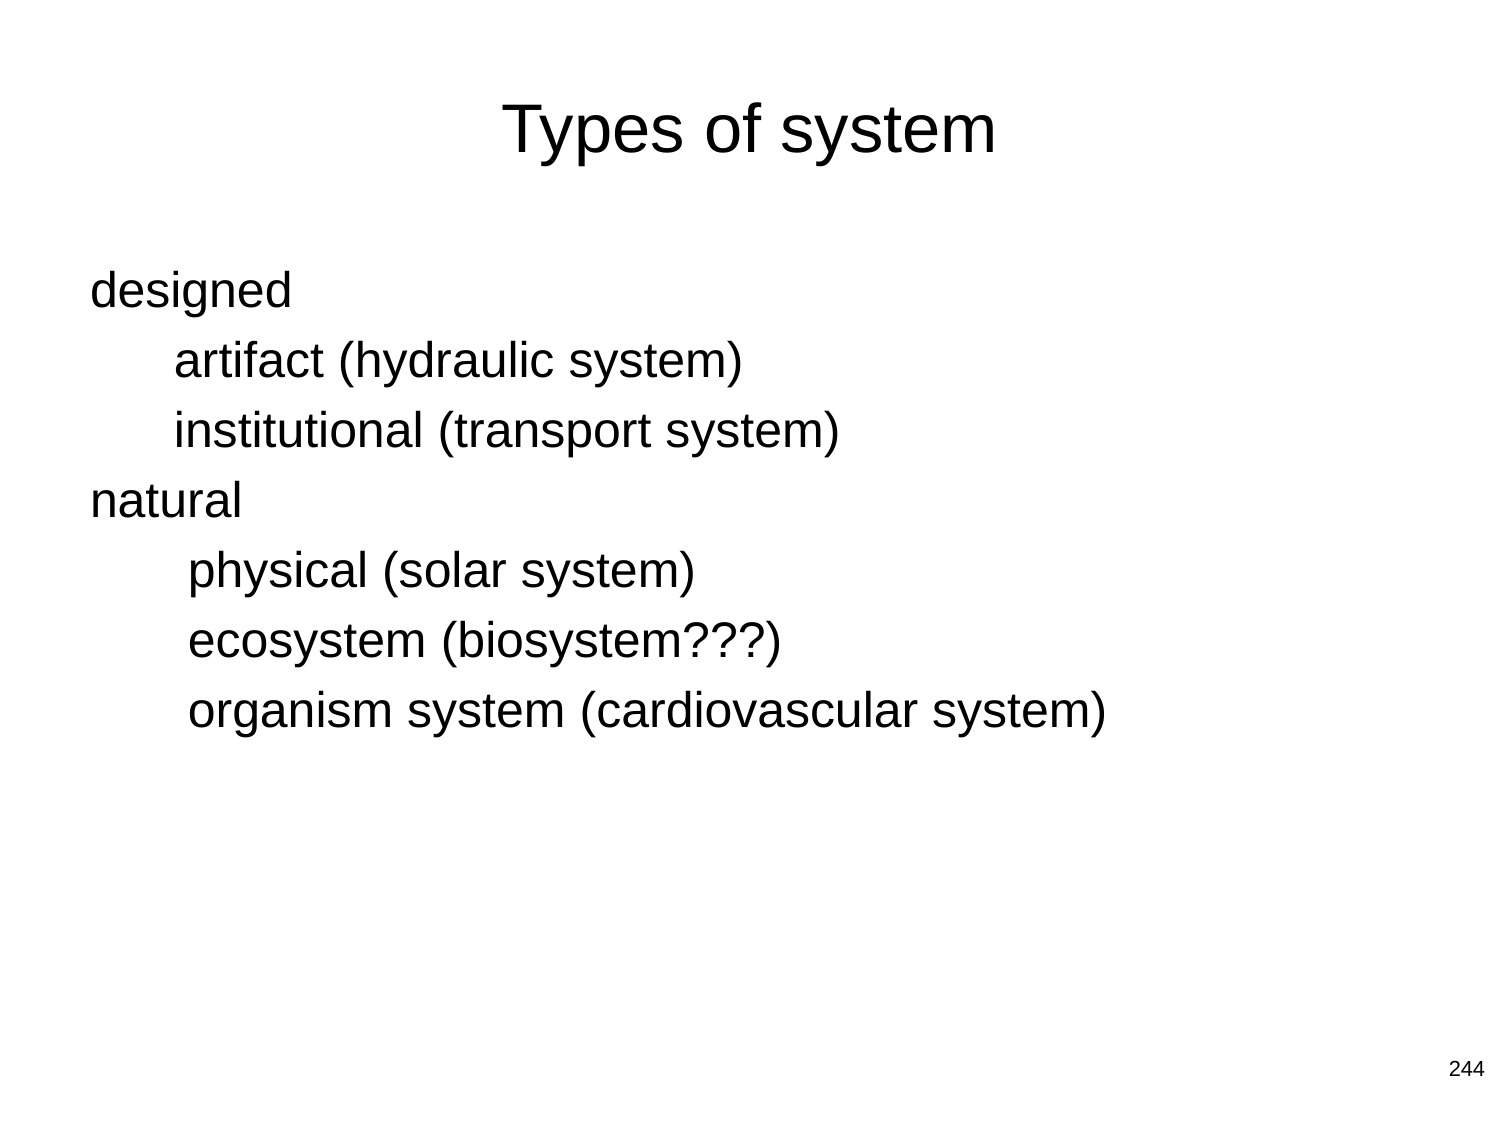

# Types of system
designed
      artifact (hydraulic system)
      institutional (transport system)
natural
       physical (solar system)
       ecosystem (biosystem???)
       organism system (cardiovascular system)

244